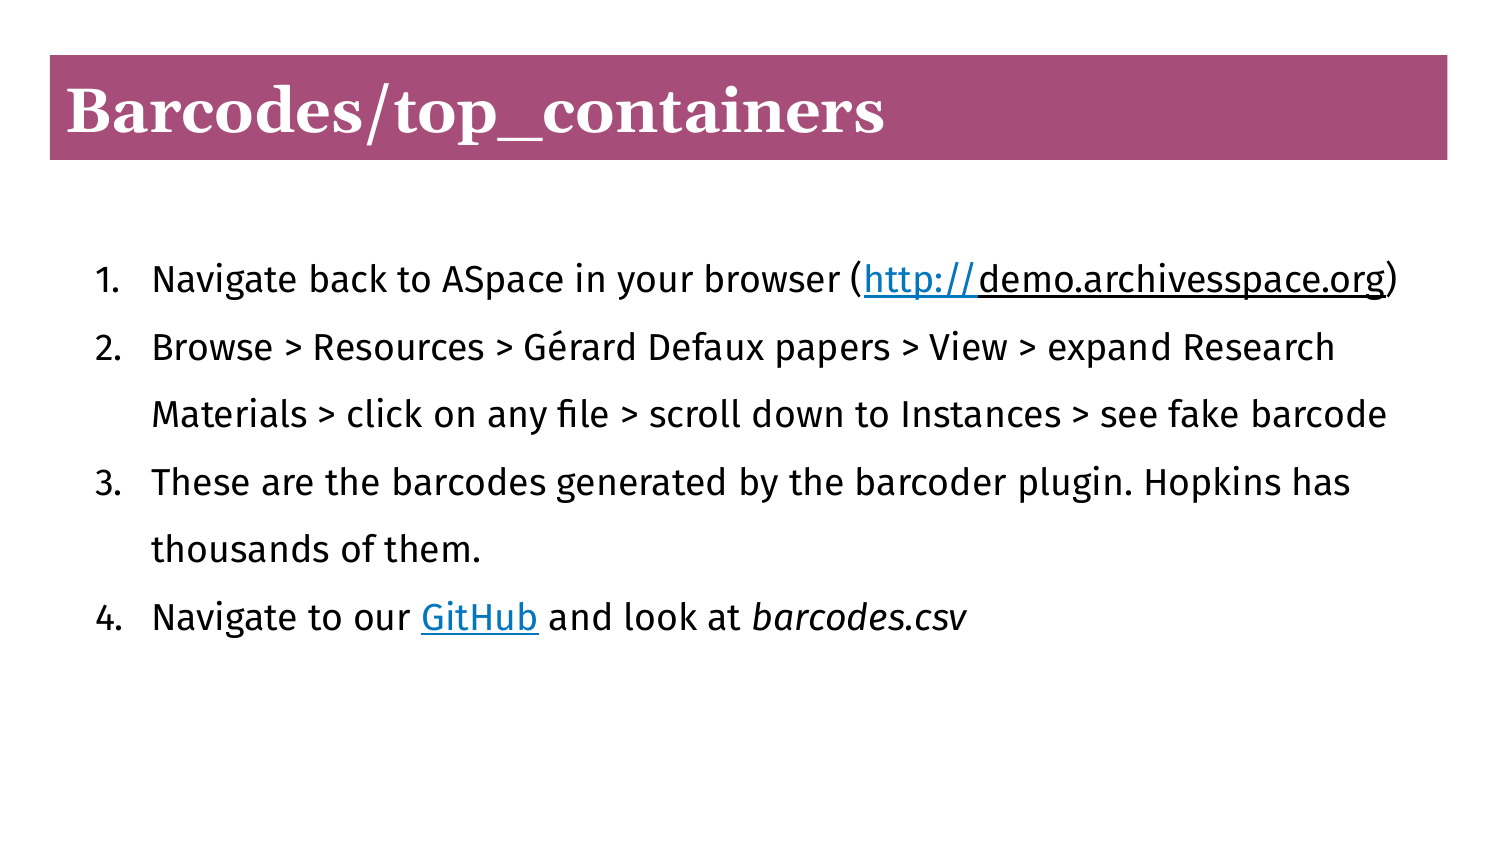

Barcodes/top_containers
Navigate back to ASpace in your browser (http://demo.archivesspace.org)
Browse > Resources > Gérard Defaux papers > View > expand Research Materials > click on any file > scroll down to Instances > see fake barcode
These are the barcodes generated by the barcoder plugin. Hopkins has thousands of them.
Navigate to our GitHub and look at barcodes.csv